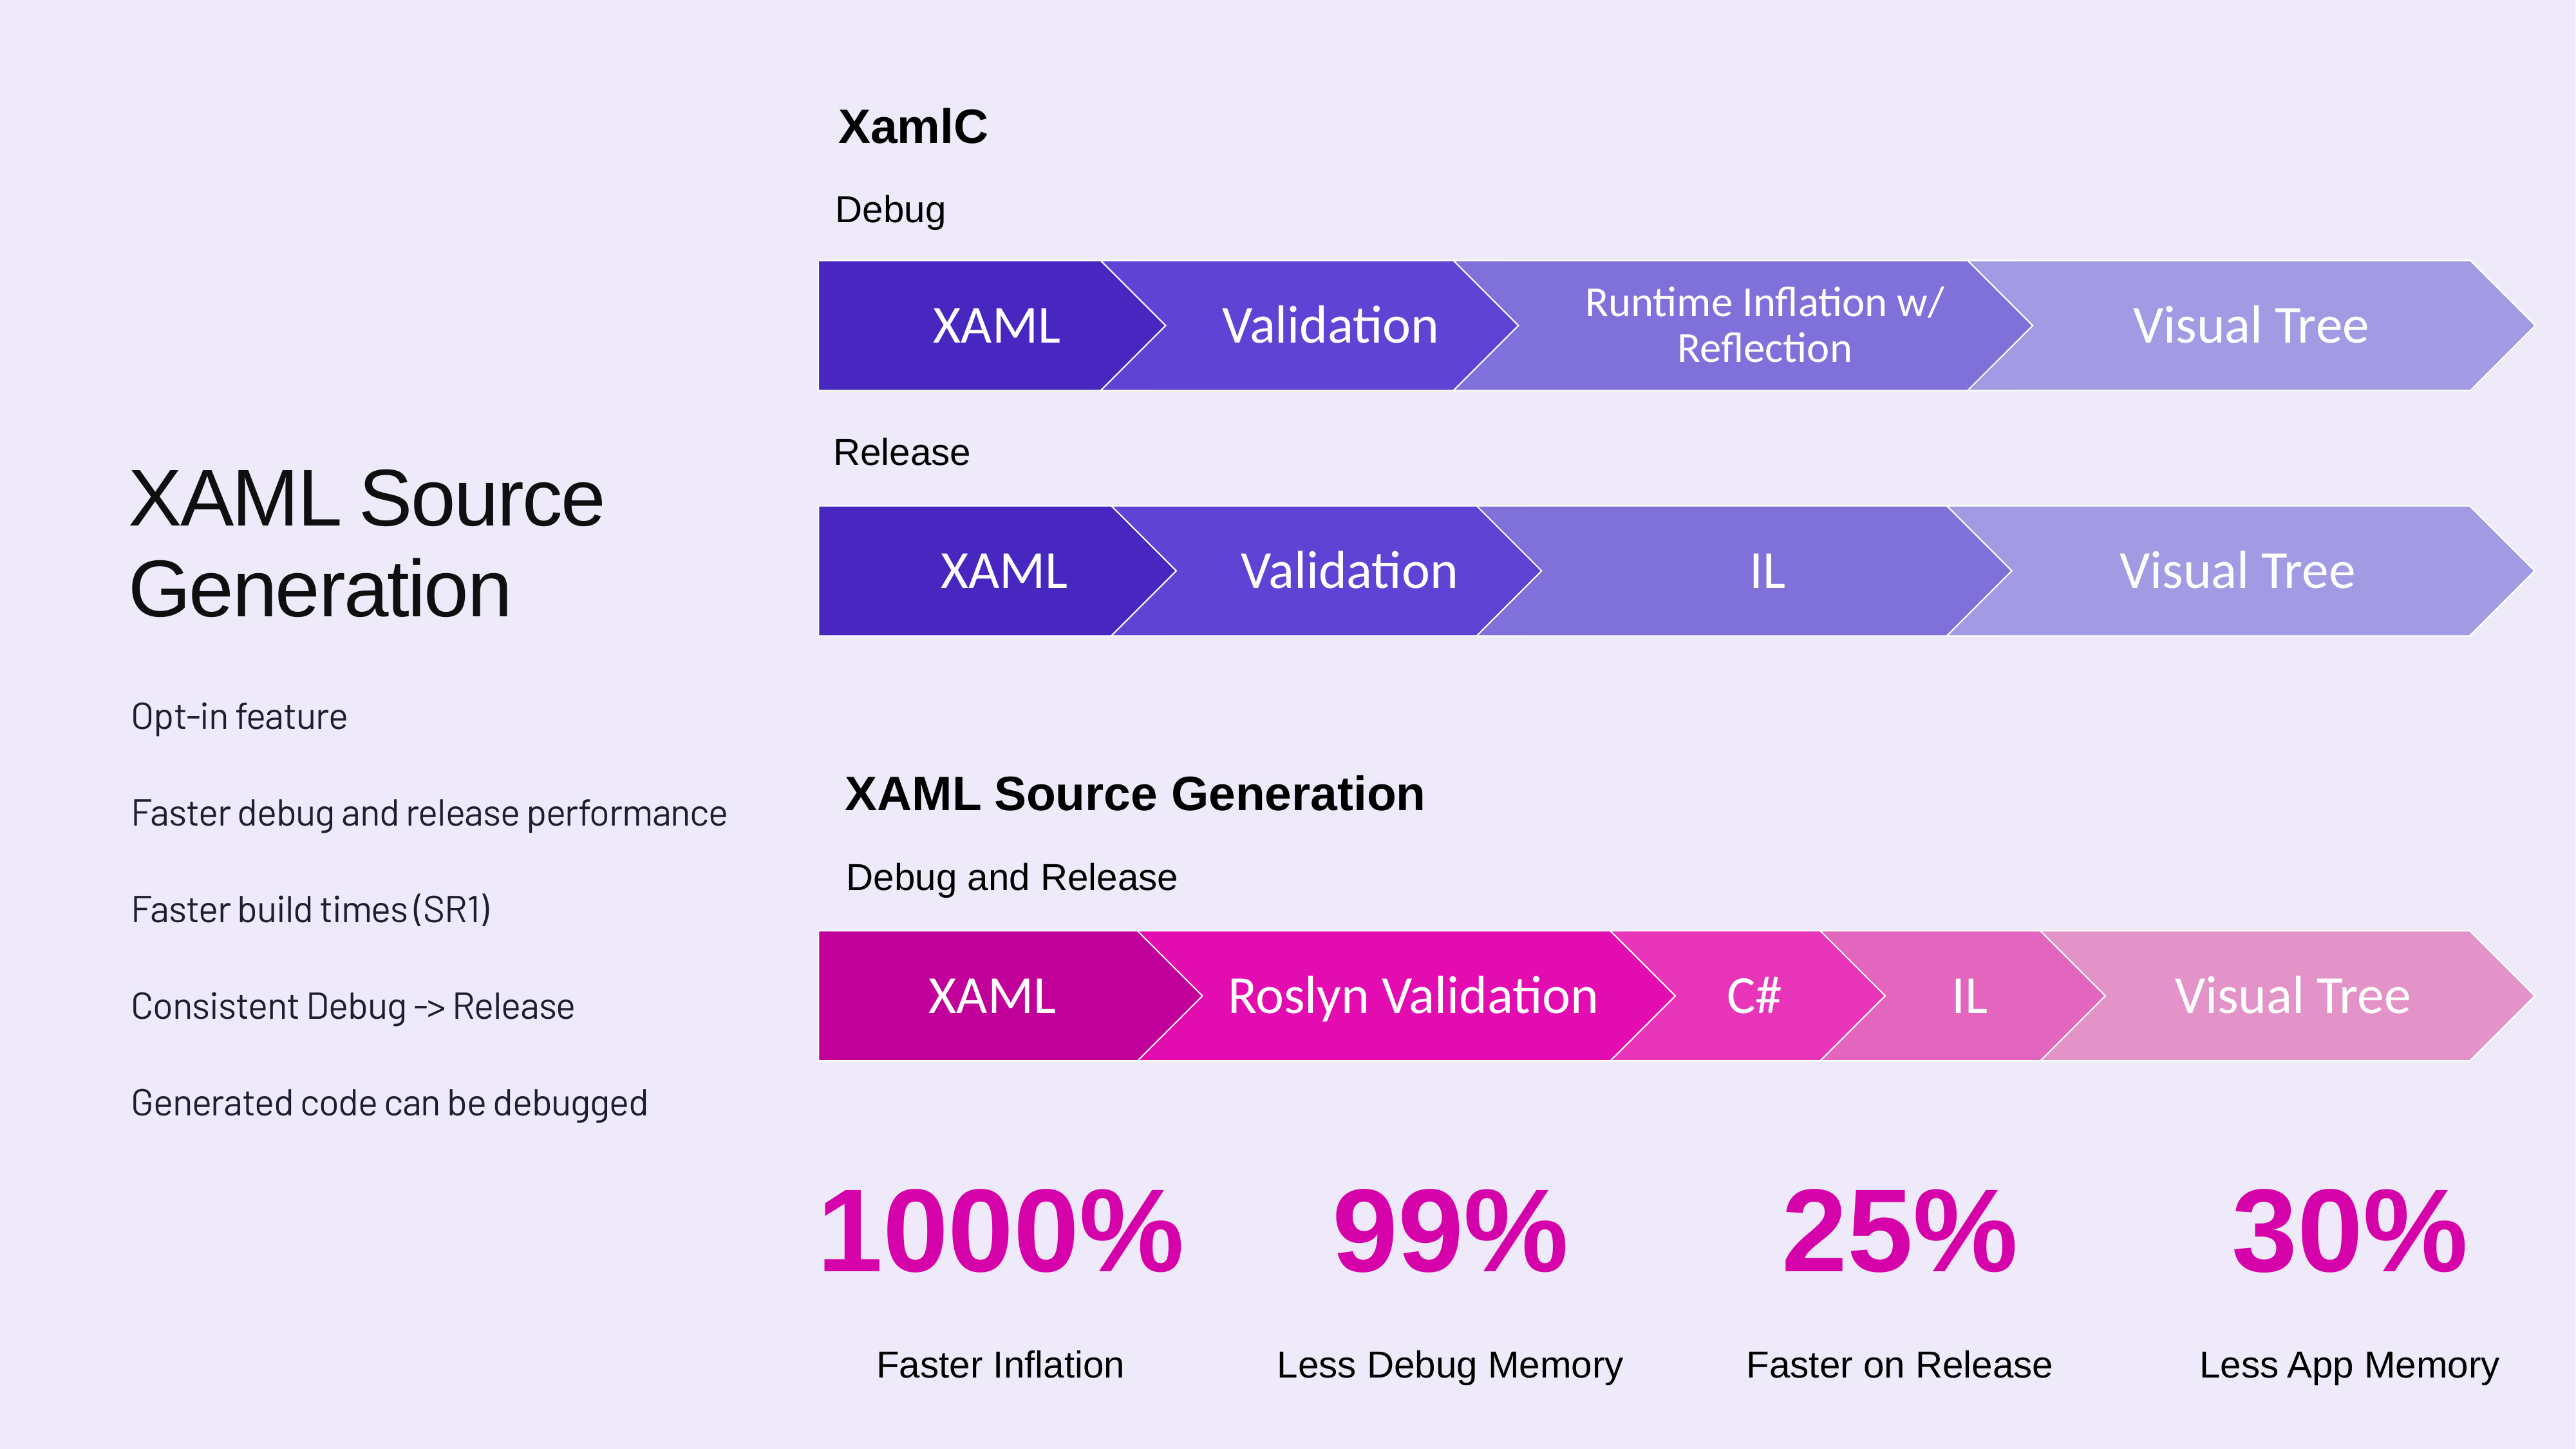

XamlC
Debug
XAML
Validation
Runtime Inflation w/ Reflection
Visual Tree
Release
XAML Source Generation
XAML
Validation
IL
Visual Tree
Opt-in feature

Faster debug and release performance

Faster build times (SR1)

Consistent Debug -> Release

Generated code can be debugged

XAML Source Generation
Debug and Release
XAML
Roslyn Validation
C#
IL
Visual Tree
1000%
Faster Inflation
99%
Less Debug Memory
25%
Faster on Release
30%
Less App Memory